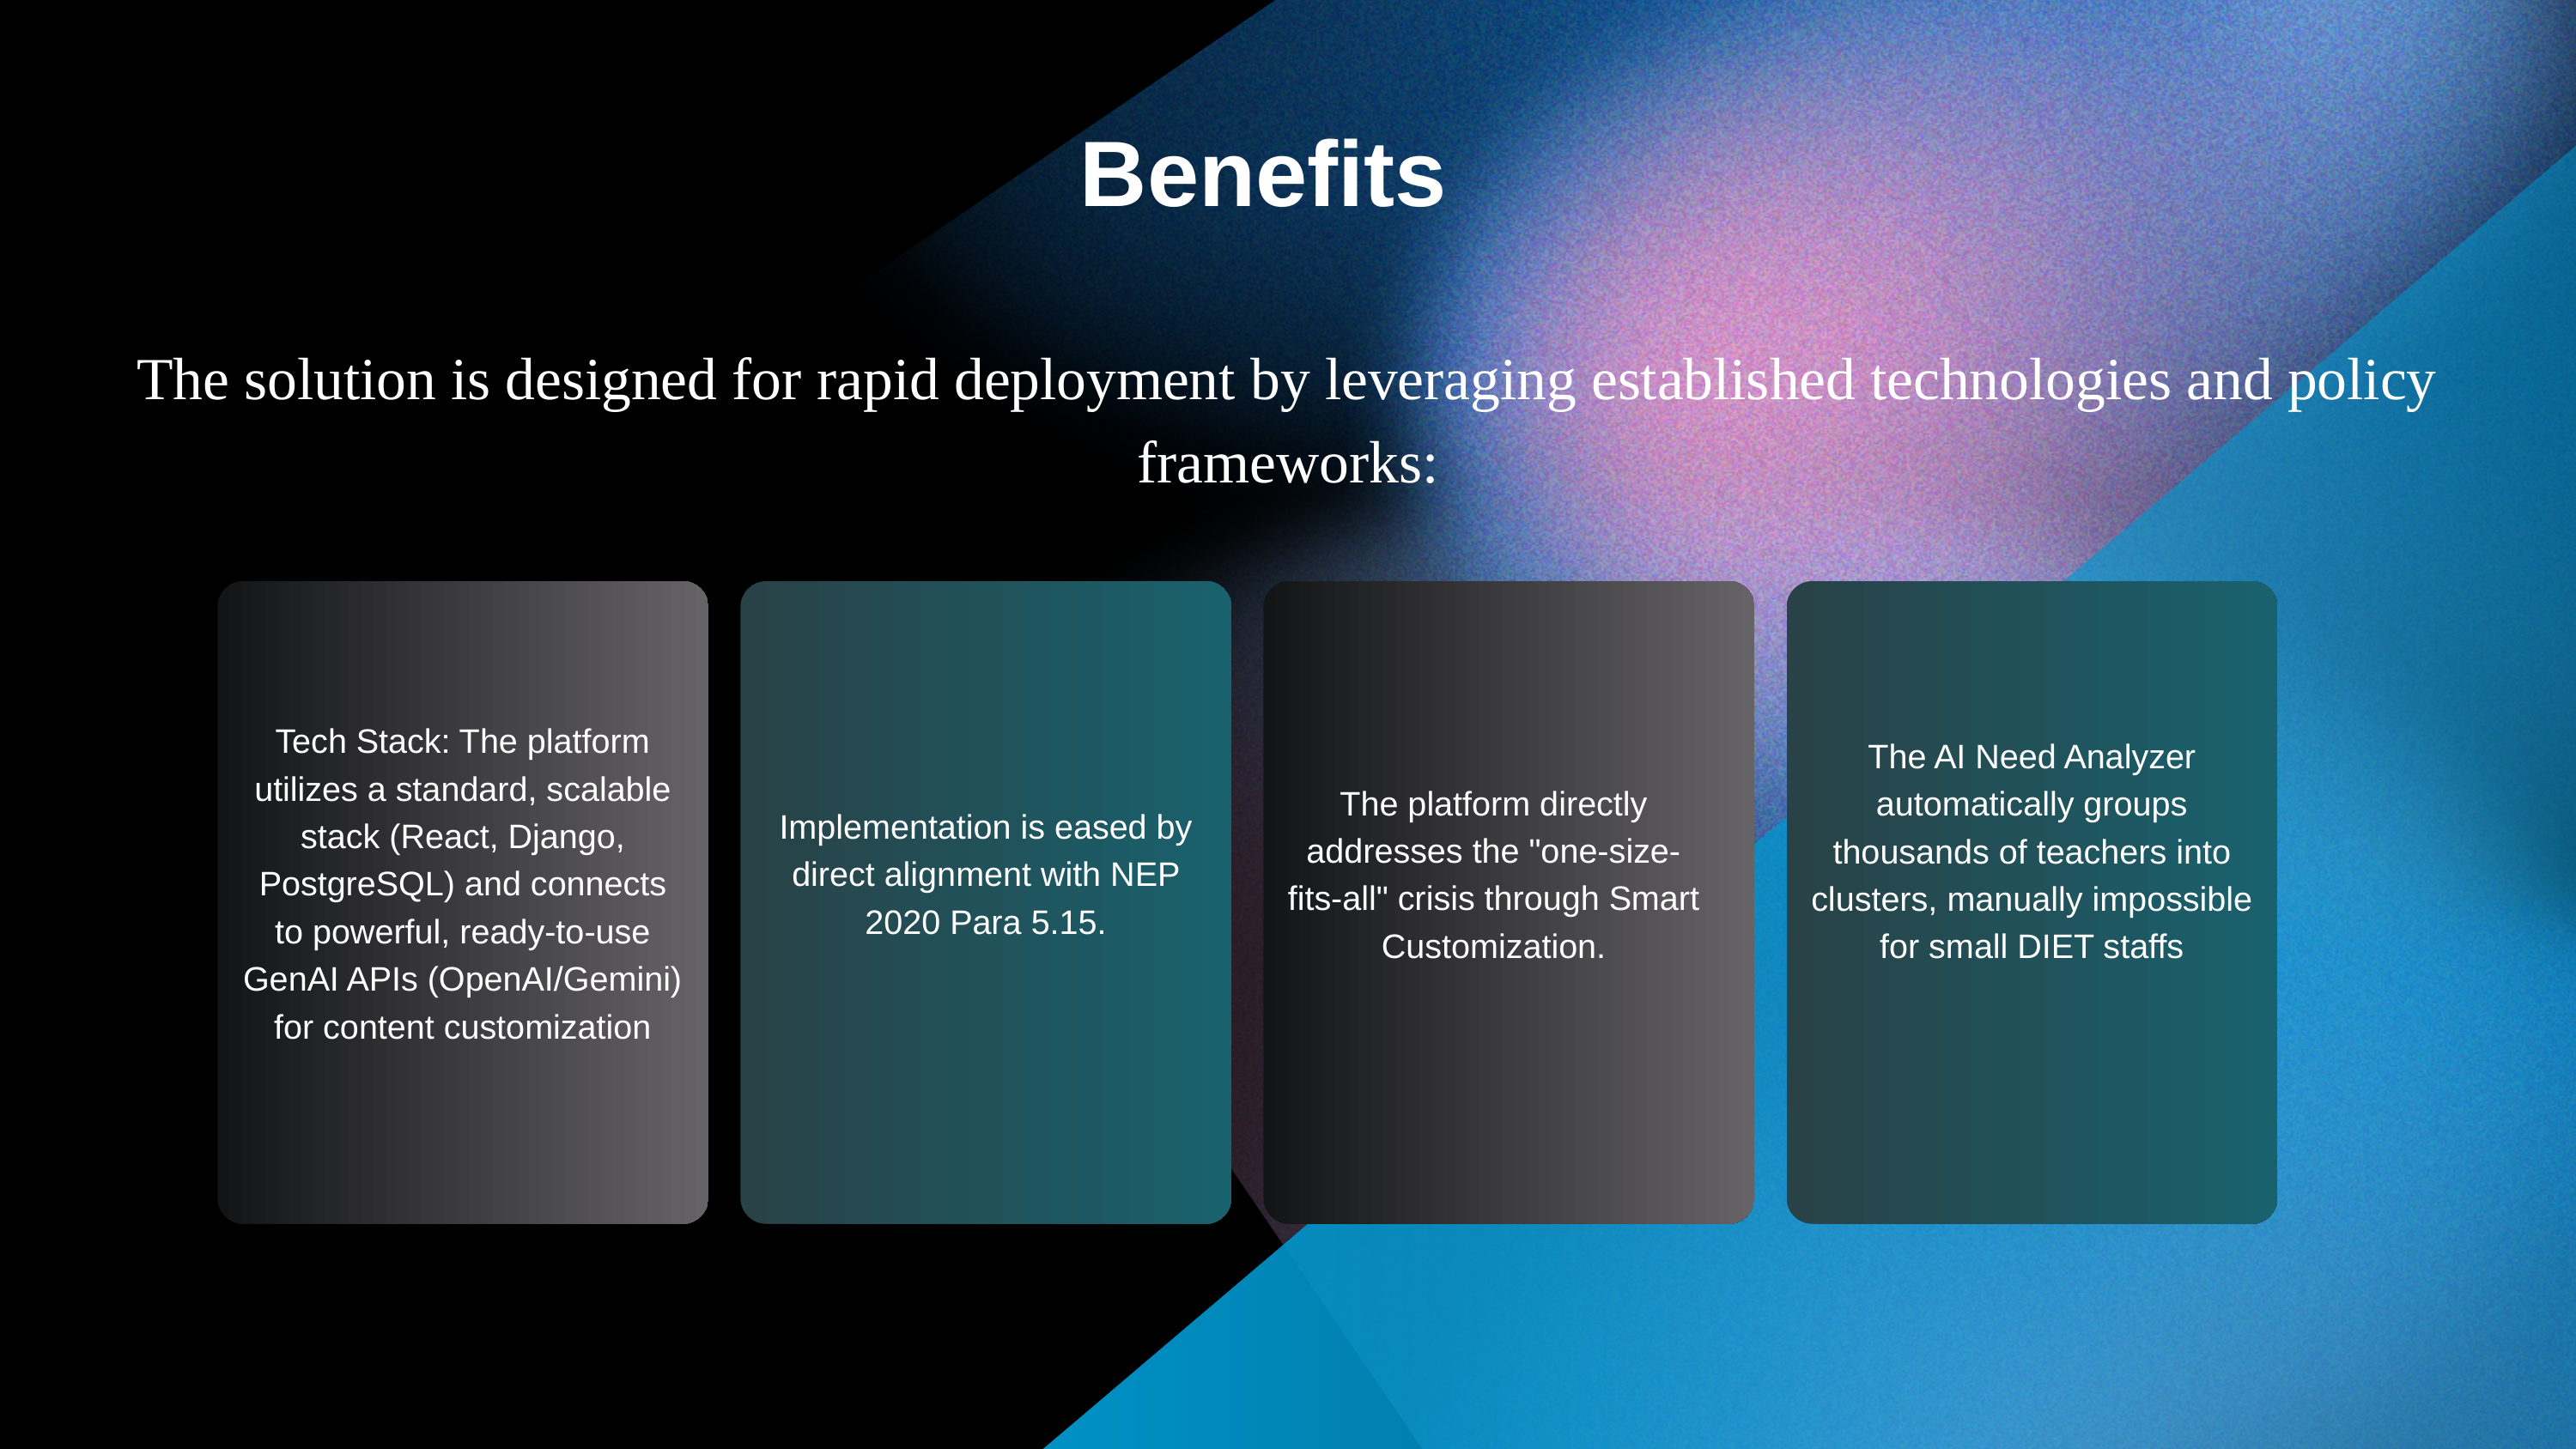

Benefits
The solution is designed for rapid deployment by leveraging established technologies and policy frameworks:

Tech Stack: The platform utilizes a standard, scalable stack (React, Django, PostgreSQL) and connects to powerful, ready-to-use GenAI APIs (OpenAI/Gemini) for content customization
The AI Need Analyzer automatically groups thousands of teachers into clusters, manually impossible for small DIET staffs
The platform directly addresses the "one-size-fits-all" crisis through Smart Customization.
Implementation is eased by direct alignment with NEP 2020 Para 5.15.